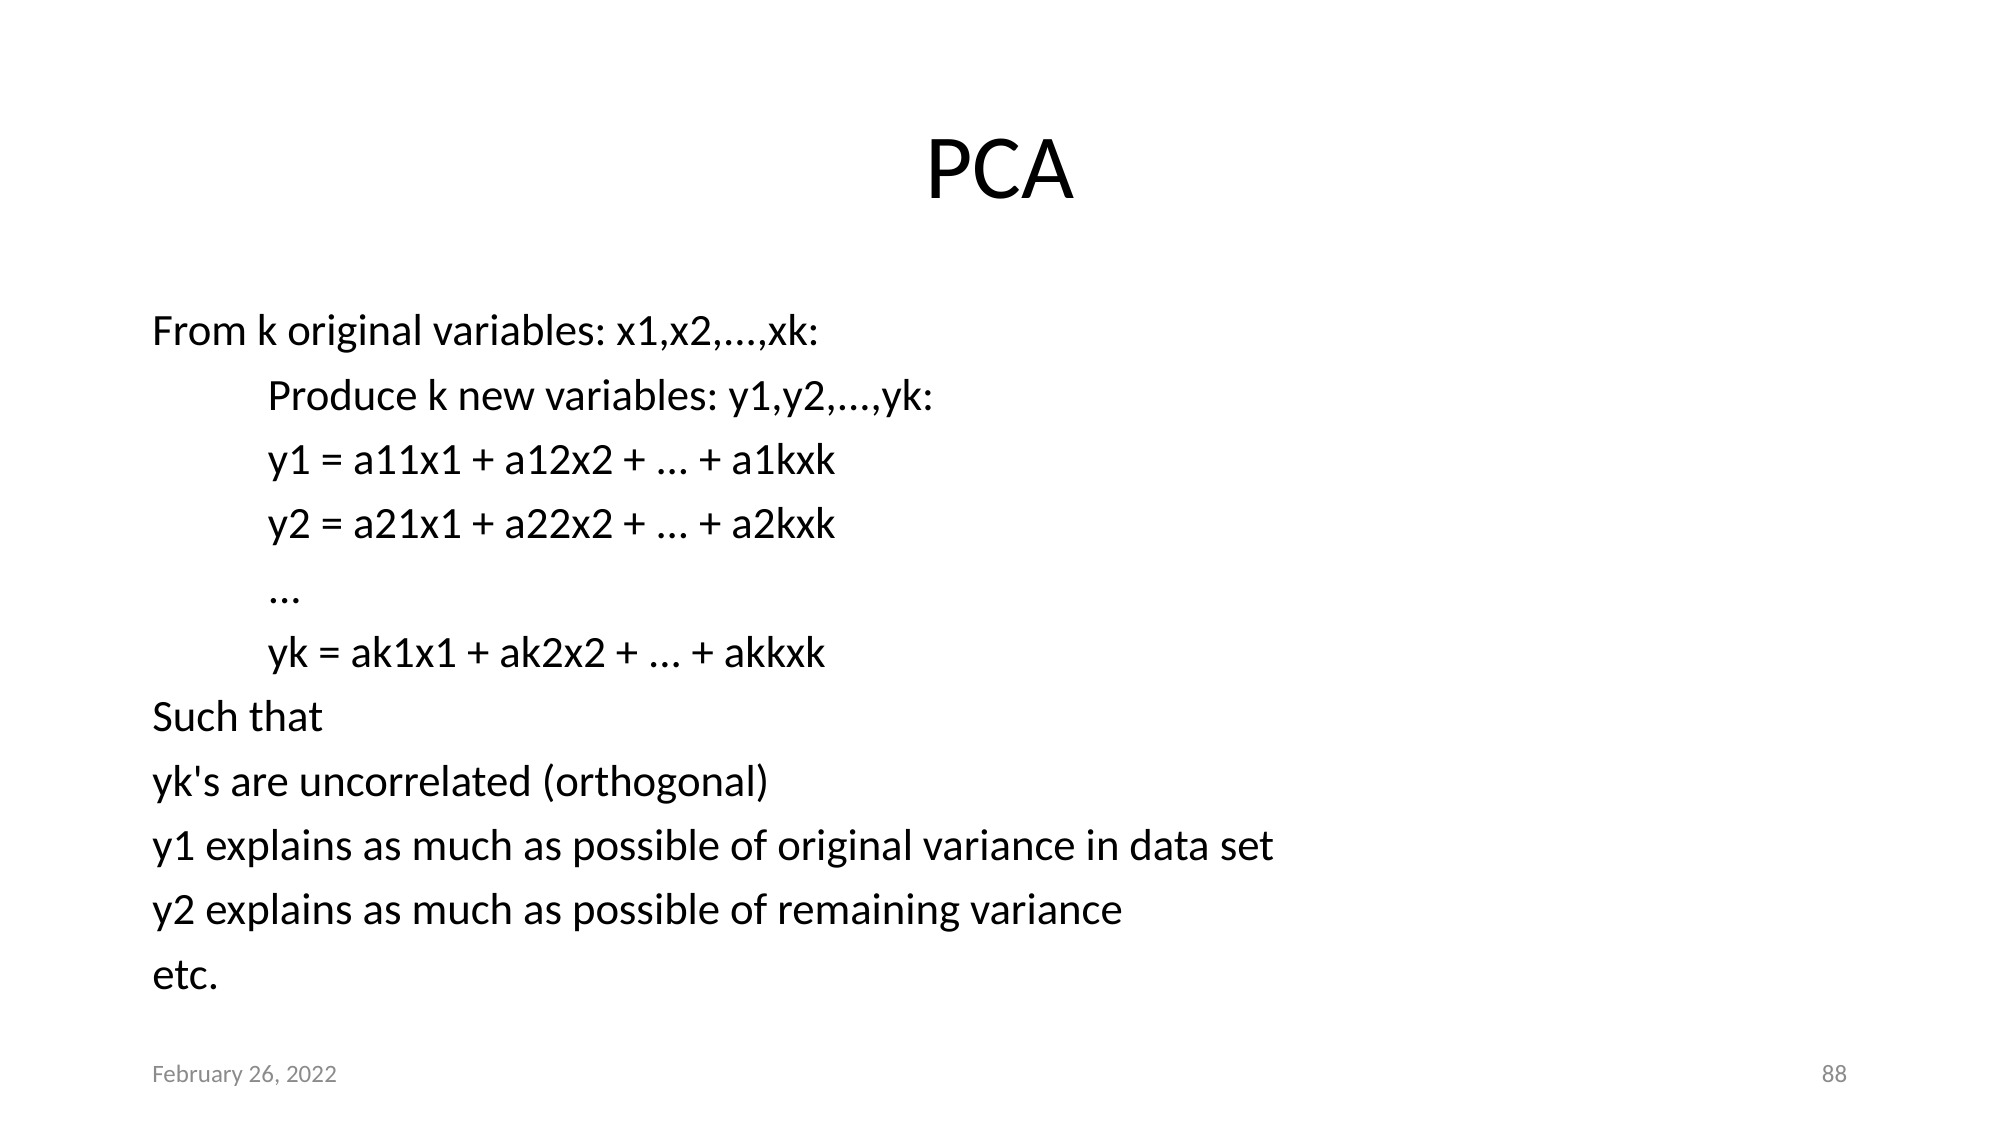

# PCA
From k original variables: x1,x2,...,xk:
	Produce k new variables: y1,y2,...,yk:
	y1 = a11x1 + a12x2 + ... + a1kxk
	y2 = a21x1 + a22x2 + ... + a2kxk
	...
	yk = ak1x1 + ak2x2 + ... + akkxk
Such that
yk's are uncorrelated (orthogonal)
y1 explains as much as possible of original variance in data set
y2 explains as much as possible of remaining variance
etc.

February 26, 2022
88